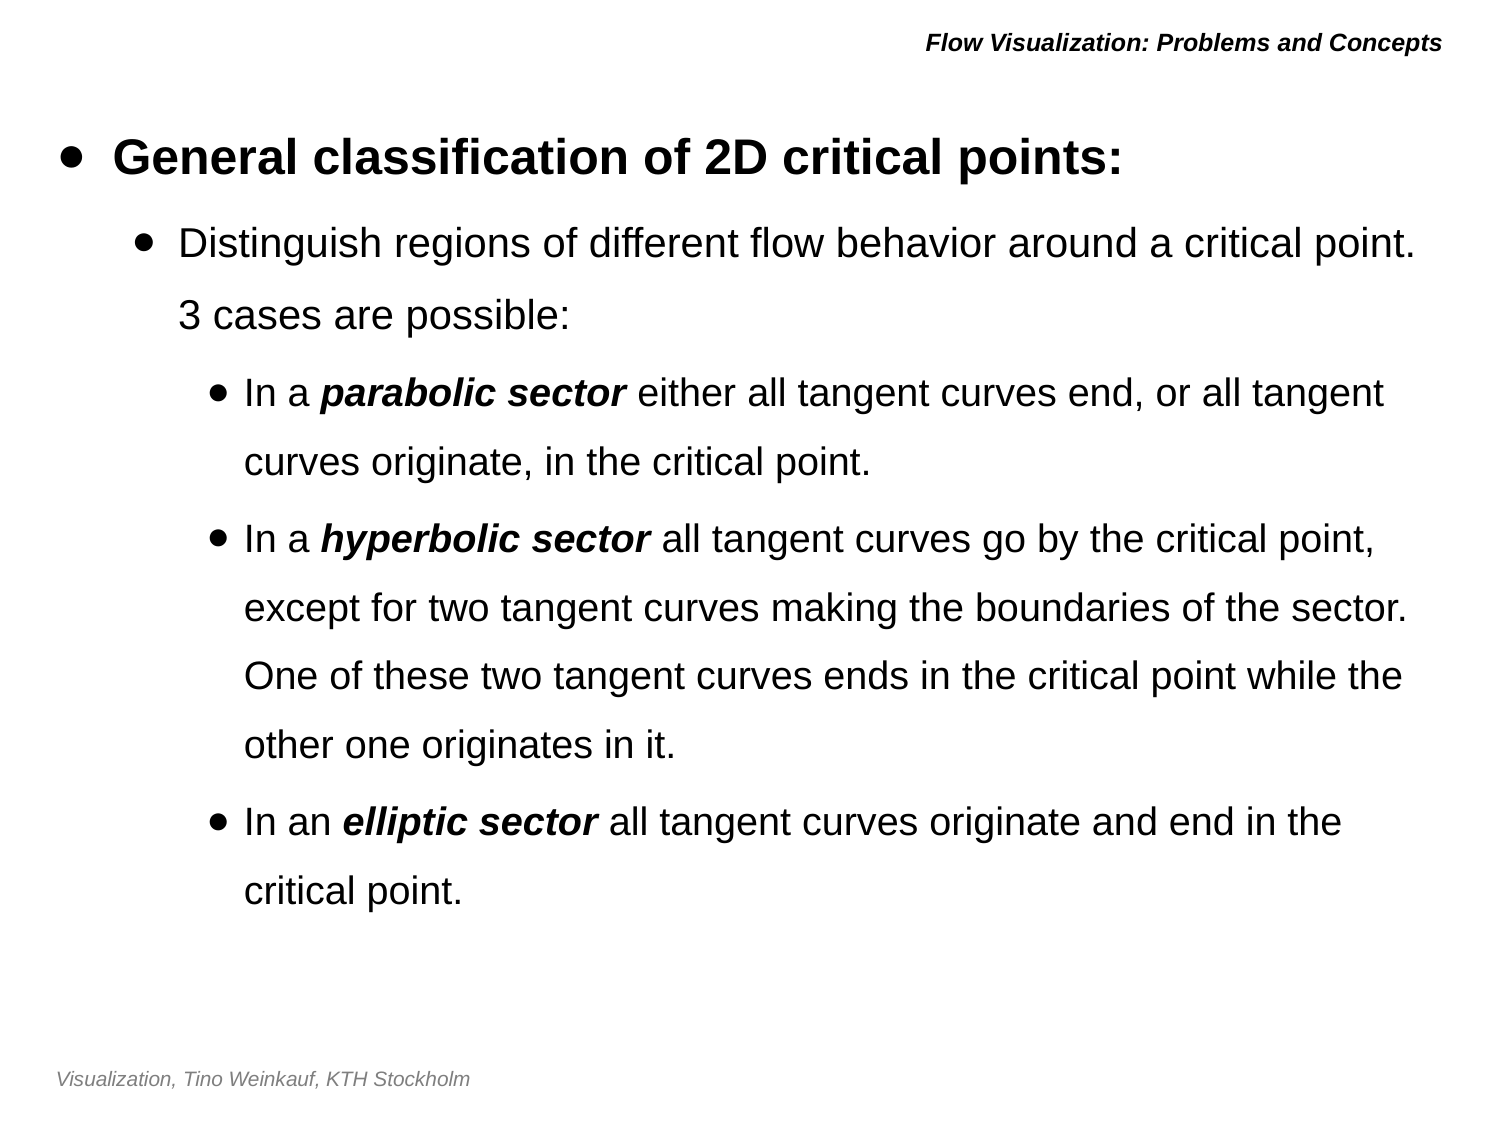

# Flow Visualization: Problems and Concepts
General classification of 2D critical points:
Distinguish regions of different flow behavior around a critical point. 3 cases are possible:
In a parabolic sector either all tangent curves end, or all tangent curves originate, in the critical point.
In a hyperbolic sector all tangent curves go by the critical point, except for two tangent curves making the boundaries of the sector. One of these two tangent curves ends in the critical point while the other one originates in it.
In an elliptic sector all tangent curves originate and end in the critical point.